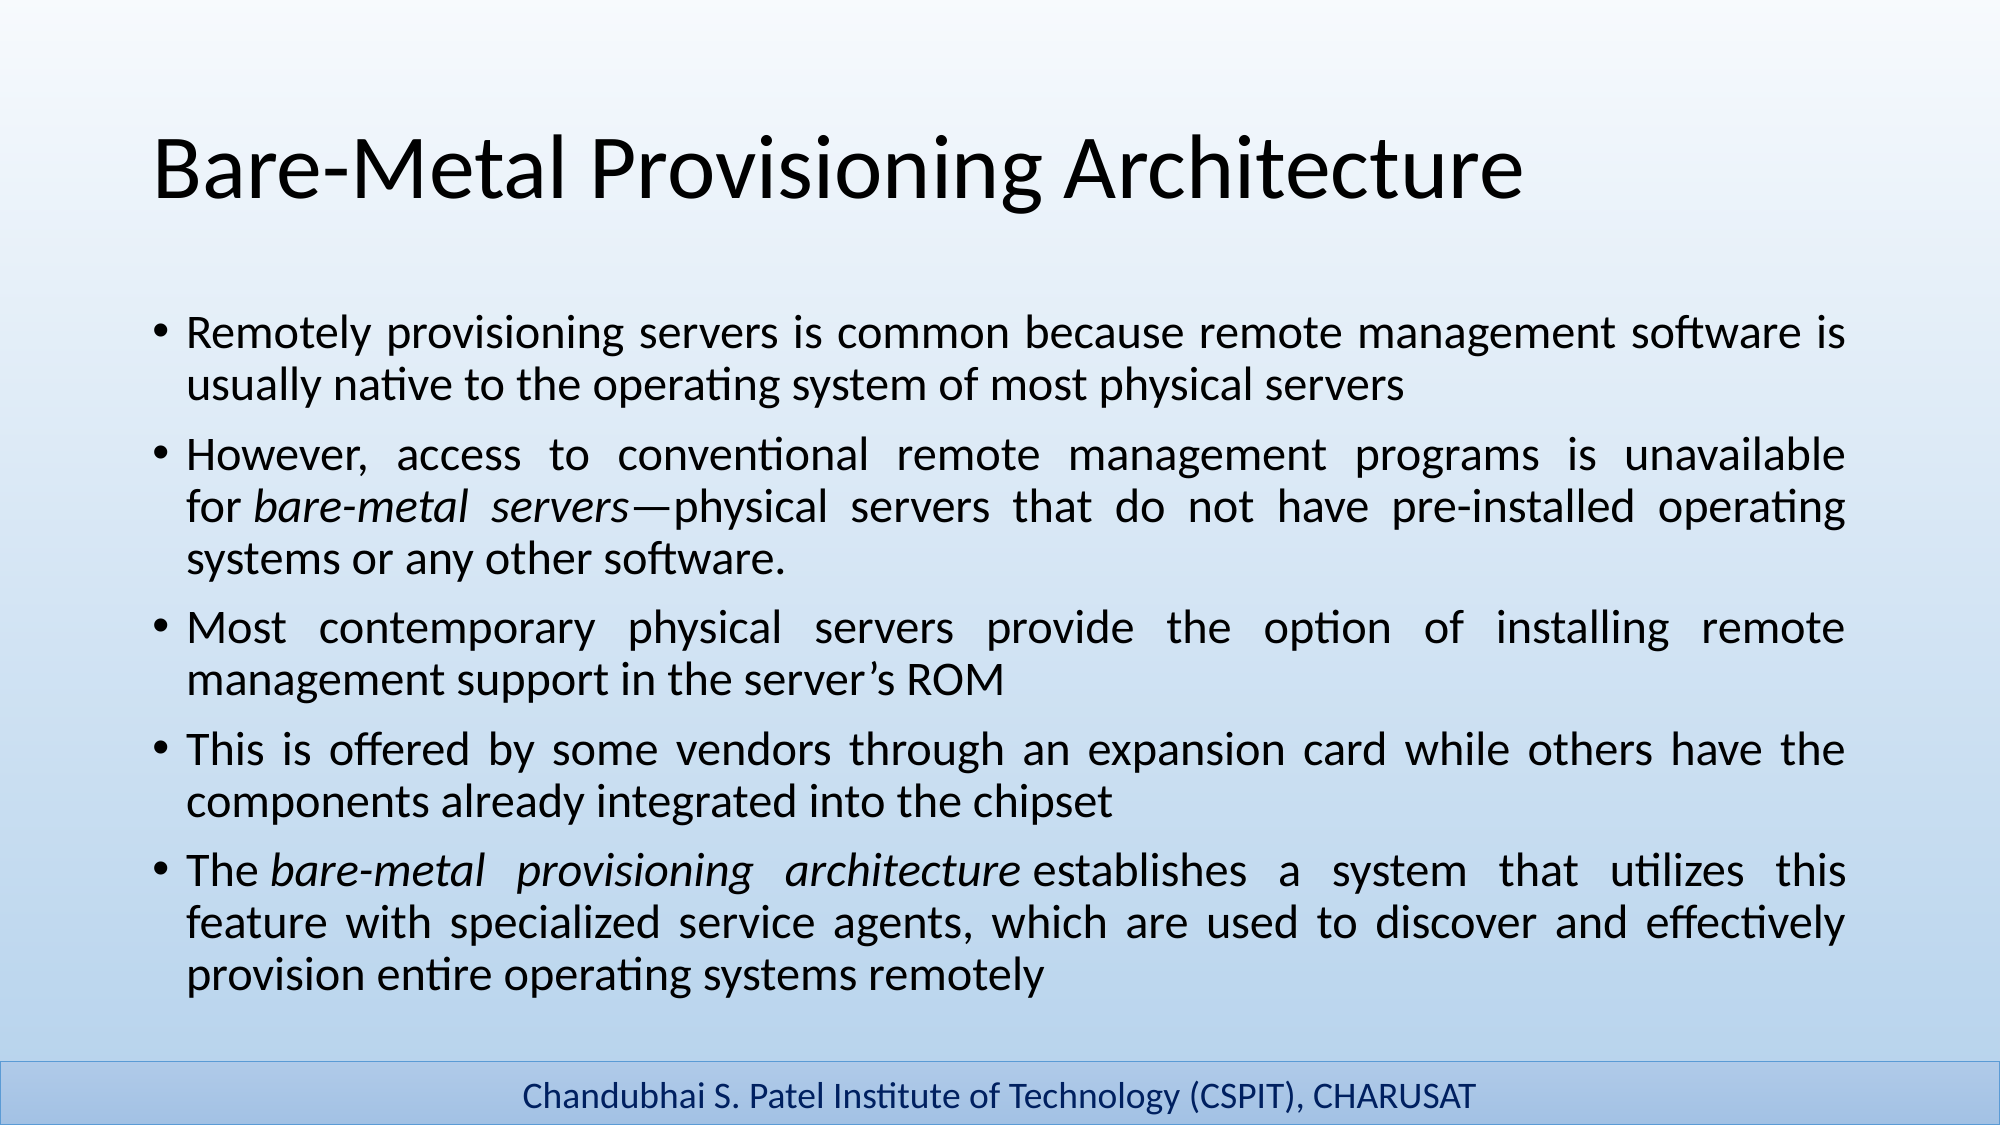

# Bare-Metal Provisioning Architecture
Remotely provisioning servers is common because remote management software is usually native to the operating system of most physical servers
However, access to conventional remote management programs is unavailable for bare-metal servers—physical servers that do not have pre-installed operating systems or any other software.
Most contemporary physical servers provide the option of installing remote management support in the server’s ROM
This is offered by some vendors through an expansion card while others have the components already integrated into the chipset
The bare-metal provisioning architecture establishes a system that utilizes this feature with specialized service agents, which are used to discover and effectively provision entire operating systems remotely